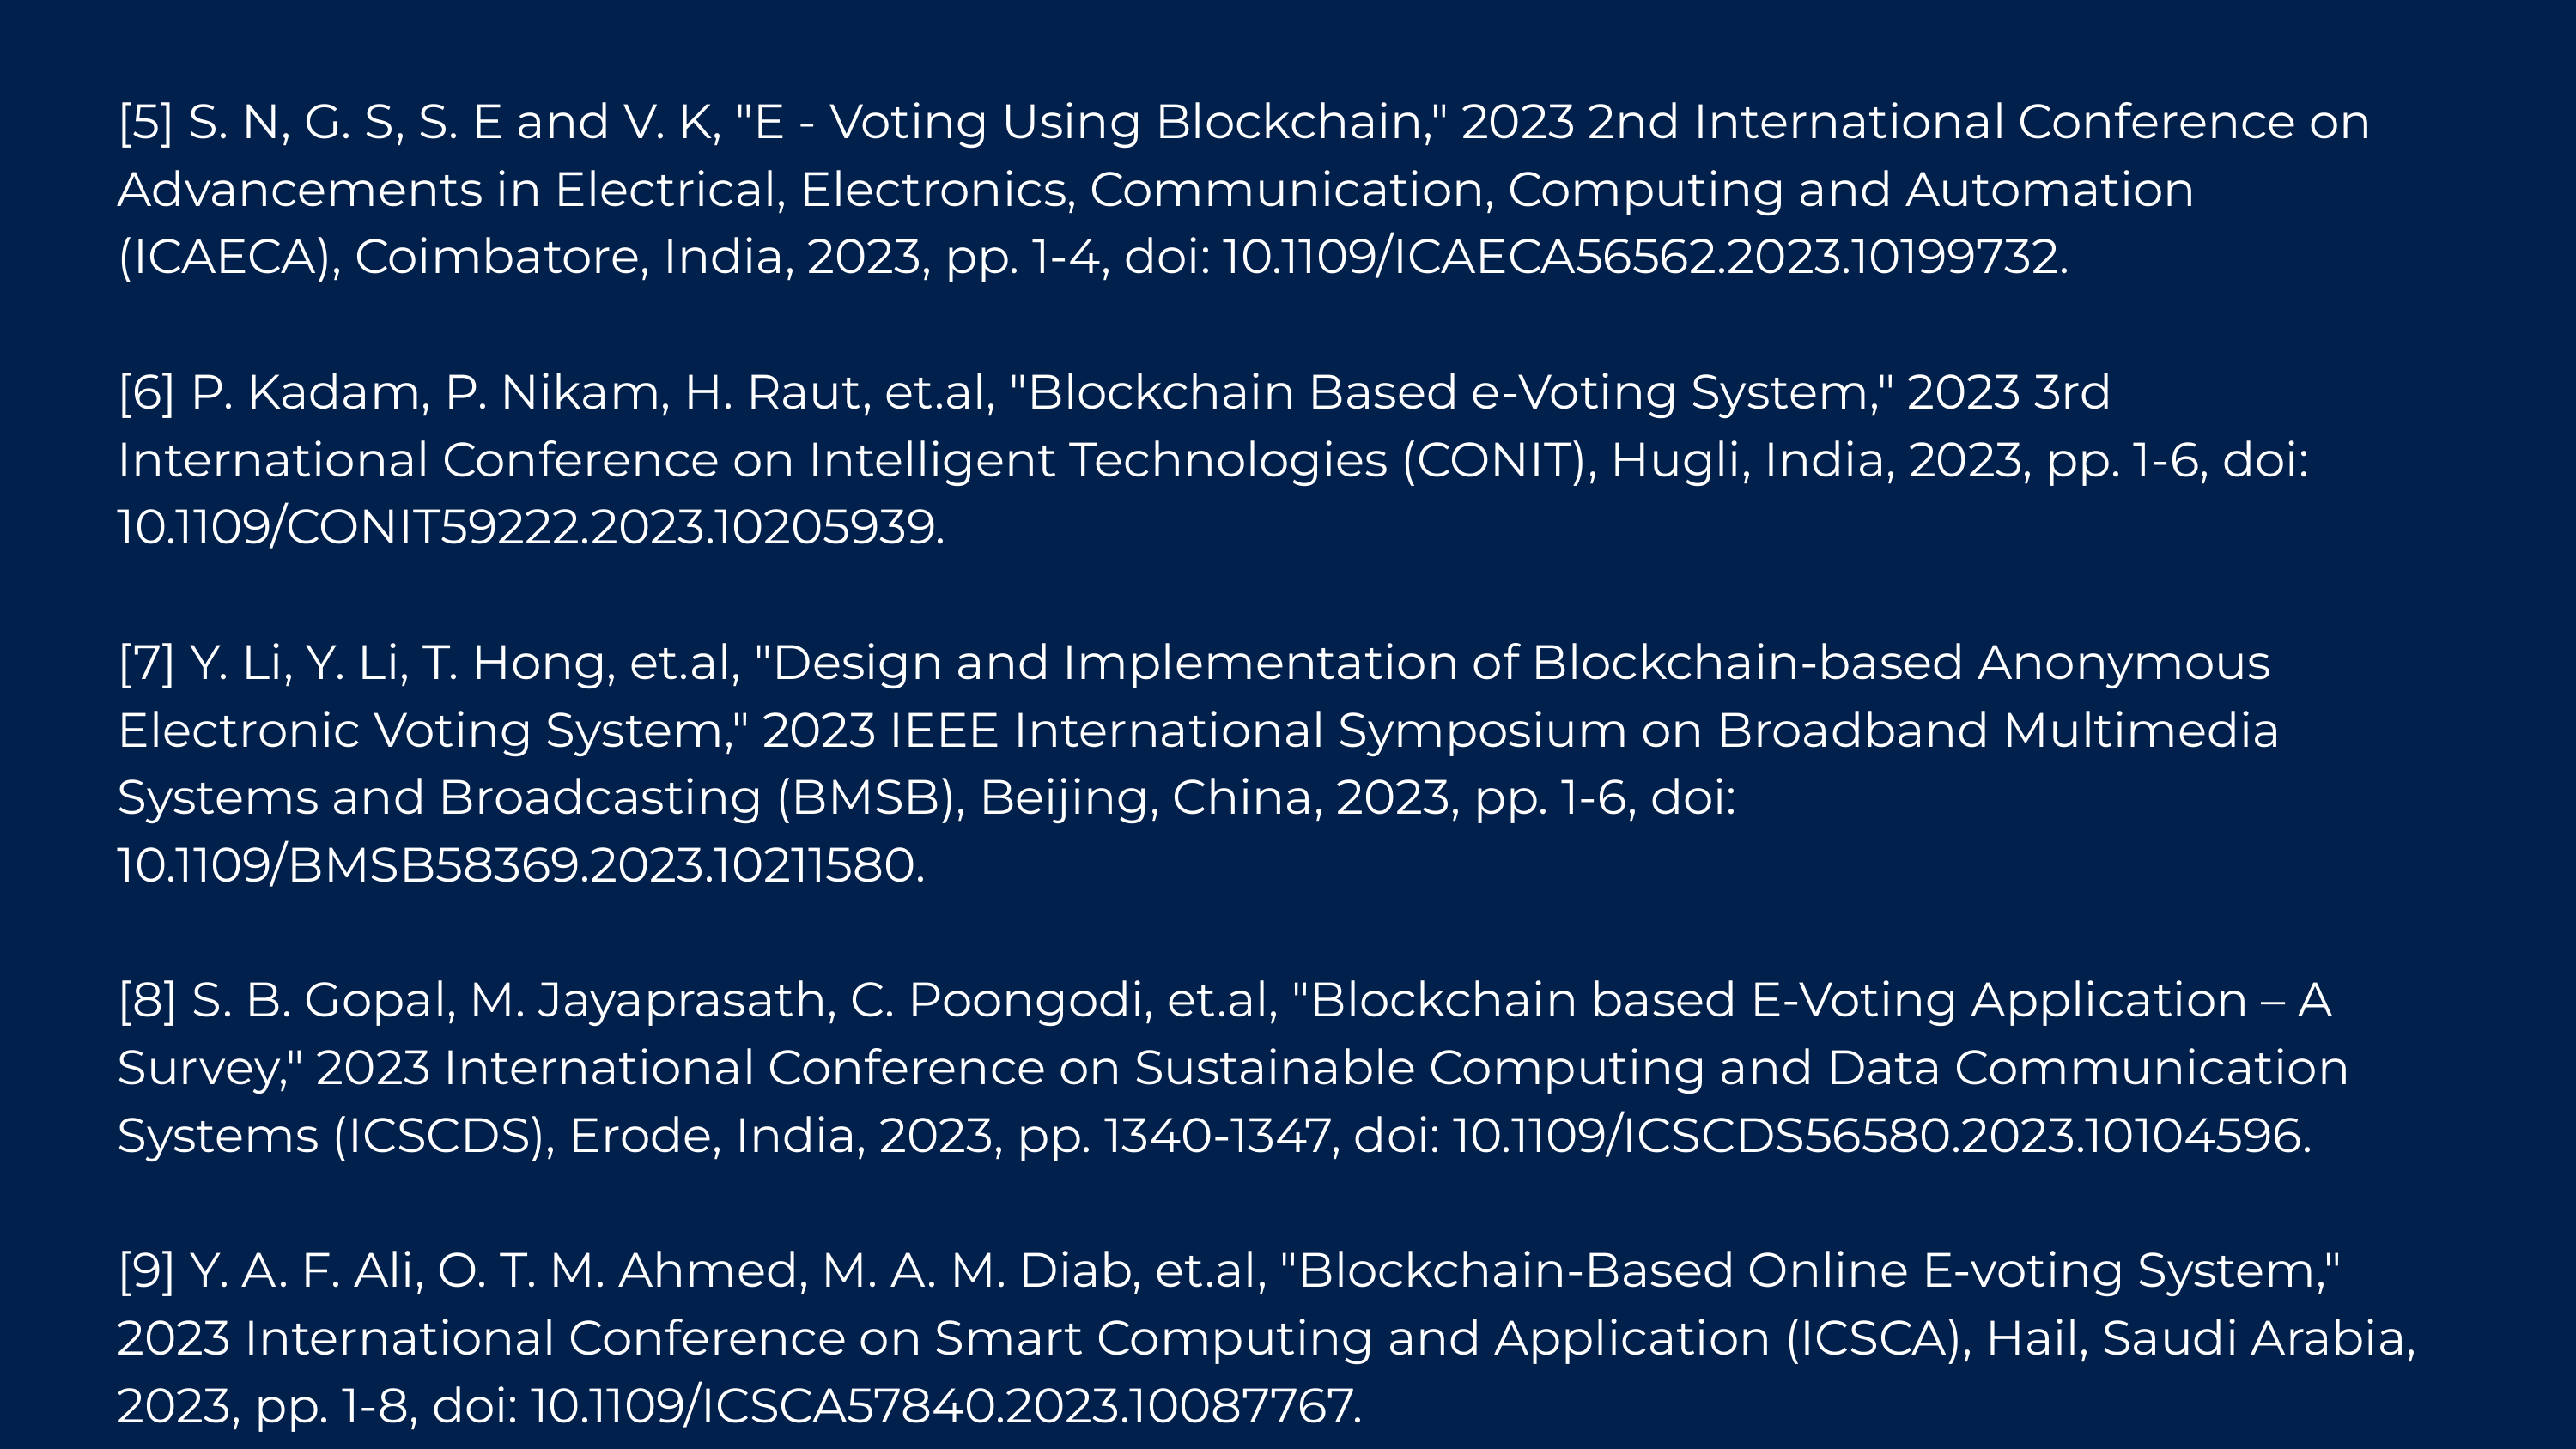

[5] S. N, G. S, S. E and V. K, "E - Voting Using Blockchain," 2023 2nd International Conference on Advancements in Electrical, Electronics, Communication, Computing and Automation (ICAECA), Coimbatore, India, 2023, pp. 1-4, doi: 10.1109/ICAECA56562.2023.10199732.

[6] P. Kadam, P. Nikam, H. Raut, et.al, "Blockchain Based e-Voting System," 2023 3rd International Conference on Intelligent Technologies (CONIT), Hugli, India, 2023, pp. 1-6, doi: 10.1109/CONIT59222.2023.10205939.

[7] Y. Li, Y. Li, T. Hong, et.al, "Design and Implementation of Blockchain-based Anonymous Electronic Voting System," 2023 IEEE International Symposium on Broadband Multimedia Systems and Broadcasting (BMSB), Beijing, China, 2023, pp. 1-6, doi: 10.1109/BMSB58369.2023.10211580.

[8] S. B. Gopal, M. Jayaprasath, C. Poongodi, et.al, "Blockchain based E-Voting Application – A Survey," 2023 International Conference on Sustainable Computing and Data Communication Systems (ICSCDS), Erode, India, 2023, pp. 1340-1347, doi: 10.1109/ICSCDS56580.2023.10104596.

[9] Y. A. F. Ali, O. T. M. Ahmed, M. A. M. Diab, et.al, "Blockchain-Based Online E-voting System," 2023 International Conference on Smart Computing and Application (ICSCA), Hail, Saudi Arabia, 2023, pp. 1-8, doi: 10.1109/ICSCA57840.2023.10087767.